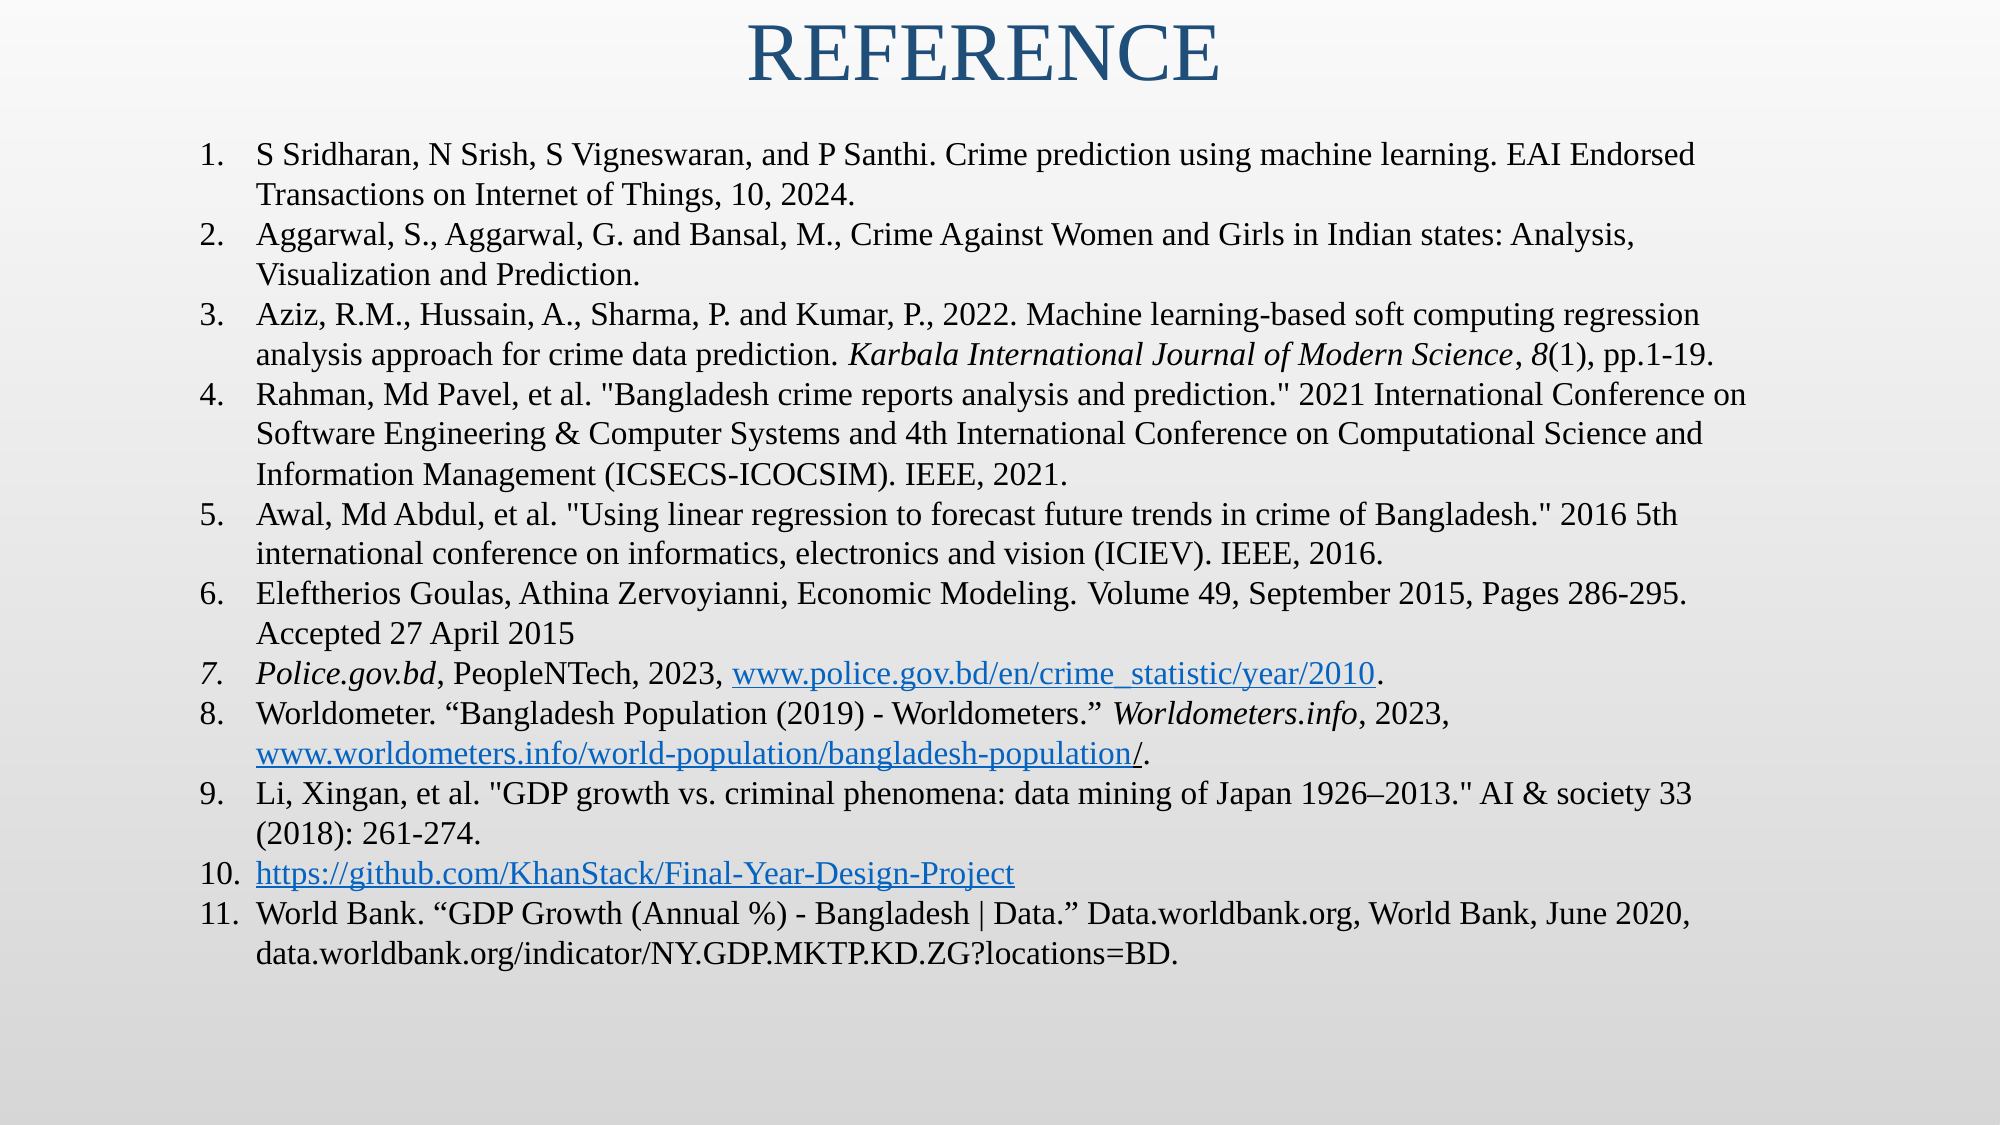

# reference
S Sridharan, N Srish, S Vigneswaran, and P Santhi. Crime prediction using machine learning. EAI Endorsed Transactions on Internet of Things, 10, 2024.
Aggarwal, S., Aggarwal, G. and Bansal, M., Crime Against Women and Girls in Indian states: Analysis, Visualization and Prediction.
Aziz, R.M., Hussain, A., Sharma, P. and Kumar, P., 2022. Machine learning-based soft computing regression analysis approach for crime data prediction. Karbala International Journal of Modern Science, 8(1), pp.1-19.
Rahman, Md Pavel, et al. "Bangladesh crime reports analysis and prediction." 2021 International Conference on Software Engineering & Computer Systems and 4th International Conference on Computational Science and Information Management (ICSECS-ICOCSIM). IEEE, 2021.
Awal, Md Abdul, et al. "Using linear regression to forecast future trends in crime of Bangladesh." 2016 5th international conference on informatics, electronics and vision (ICIEV). IEEE, 2016.
Eleftherios Goulas, Athina Zervoyianni, Economic Modeling. Volume 49, September 2015, Pages 286-295. Accepted 27 April 2015
Police.gov.bd, PeopleNTech, 2023, www.police.gov.bd/en/crime_statistic/year/2010.
Worldometer. “Bangladesh Population (2019) - Worldometers.” Worldometers.info, 2023, www.worldometers.info/world-population/bangladesh-population/.
Li, Xingan, et al. "GDP growth vs. criminal phenomena: data mining of Japan 1926–2013." AI & society 33 (2018): 261-274.
https://github.com/KhanStack/Final-Year-Design-Project
World Bank. “GDP Growth (Annual %) - Bangladesh | Data.” Data.worldbank.org, World Bank, June 2020, data.worldbank.org/indicator/NY.GDP.MKTP.KD.ZG?locations=BD.